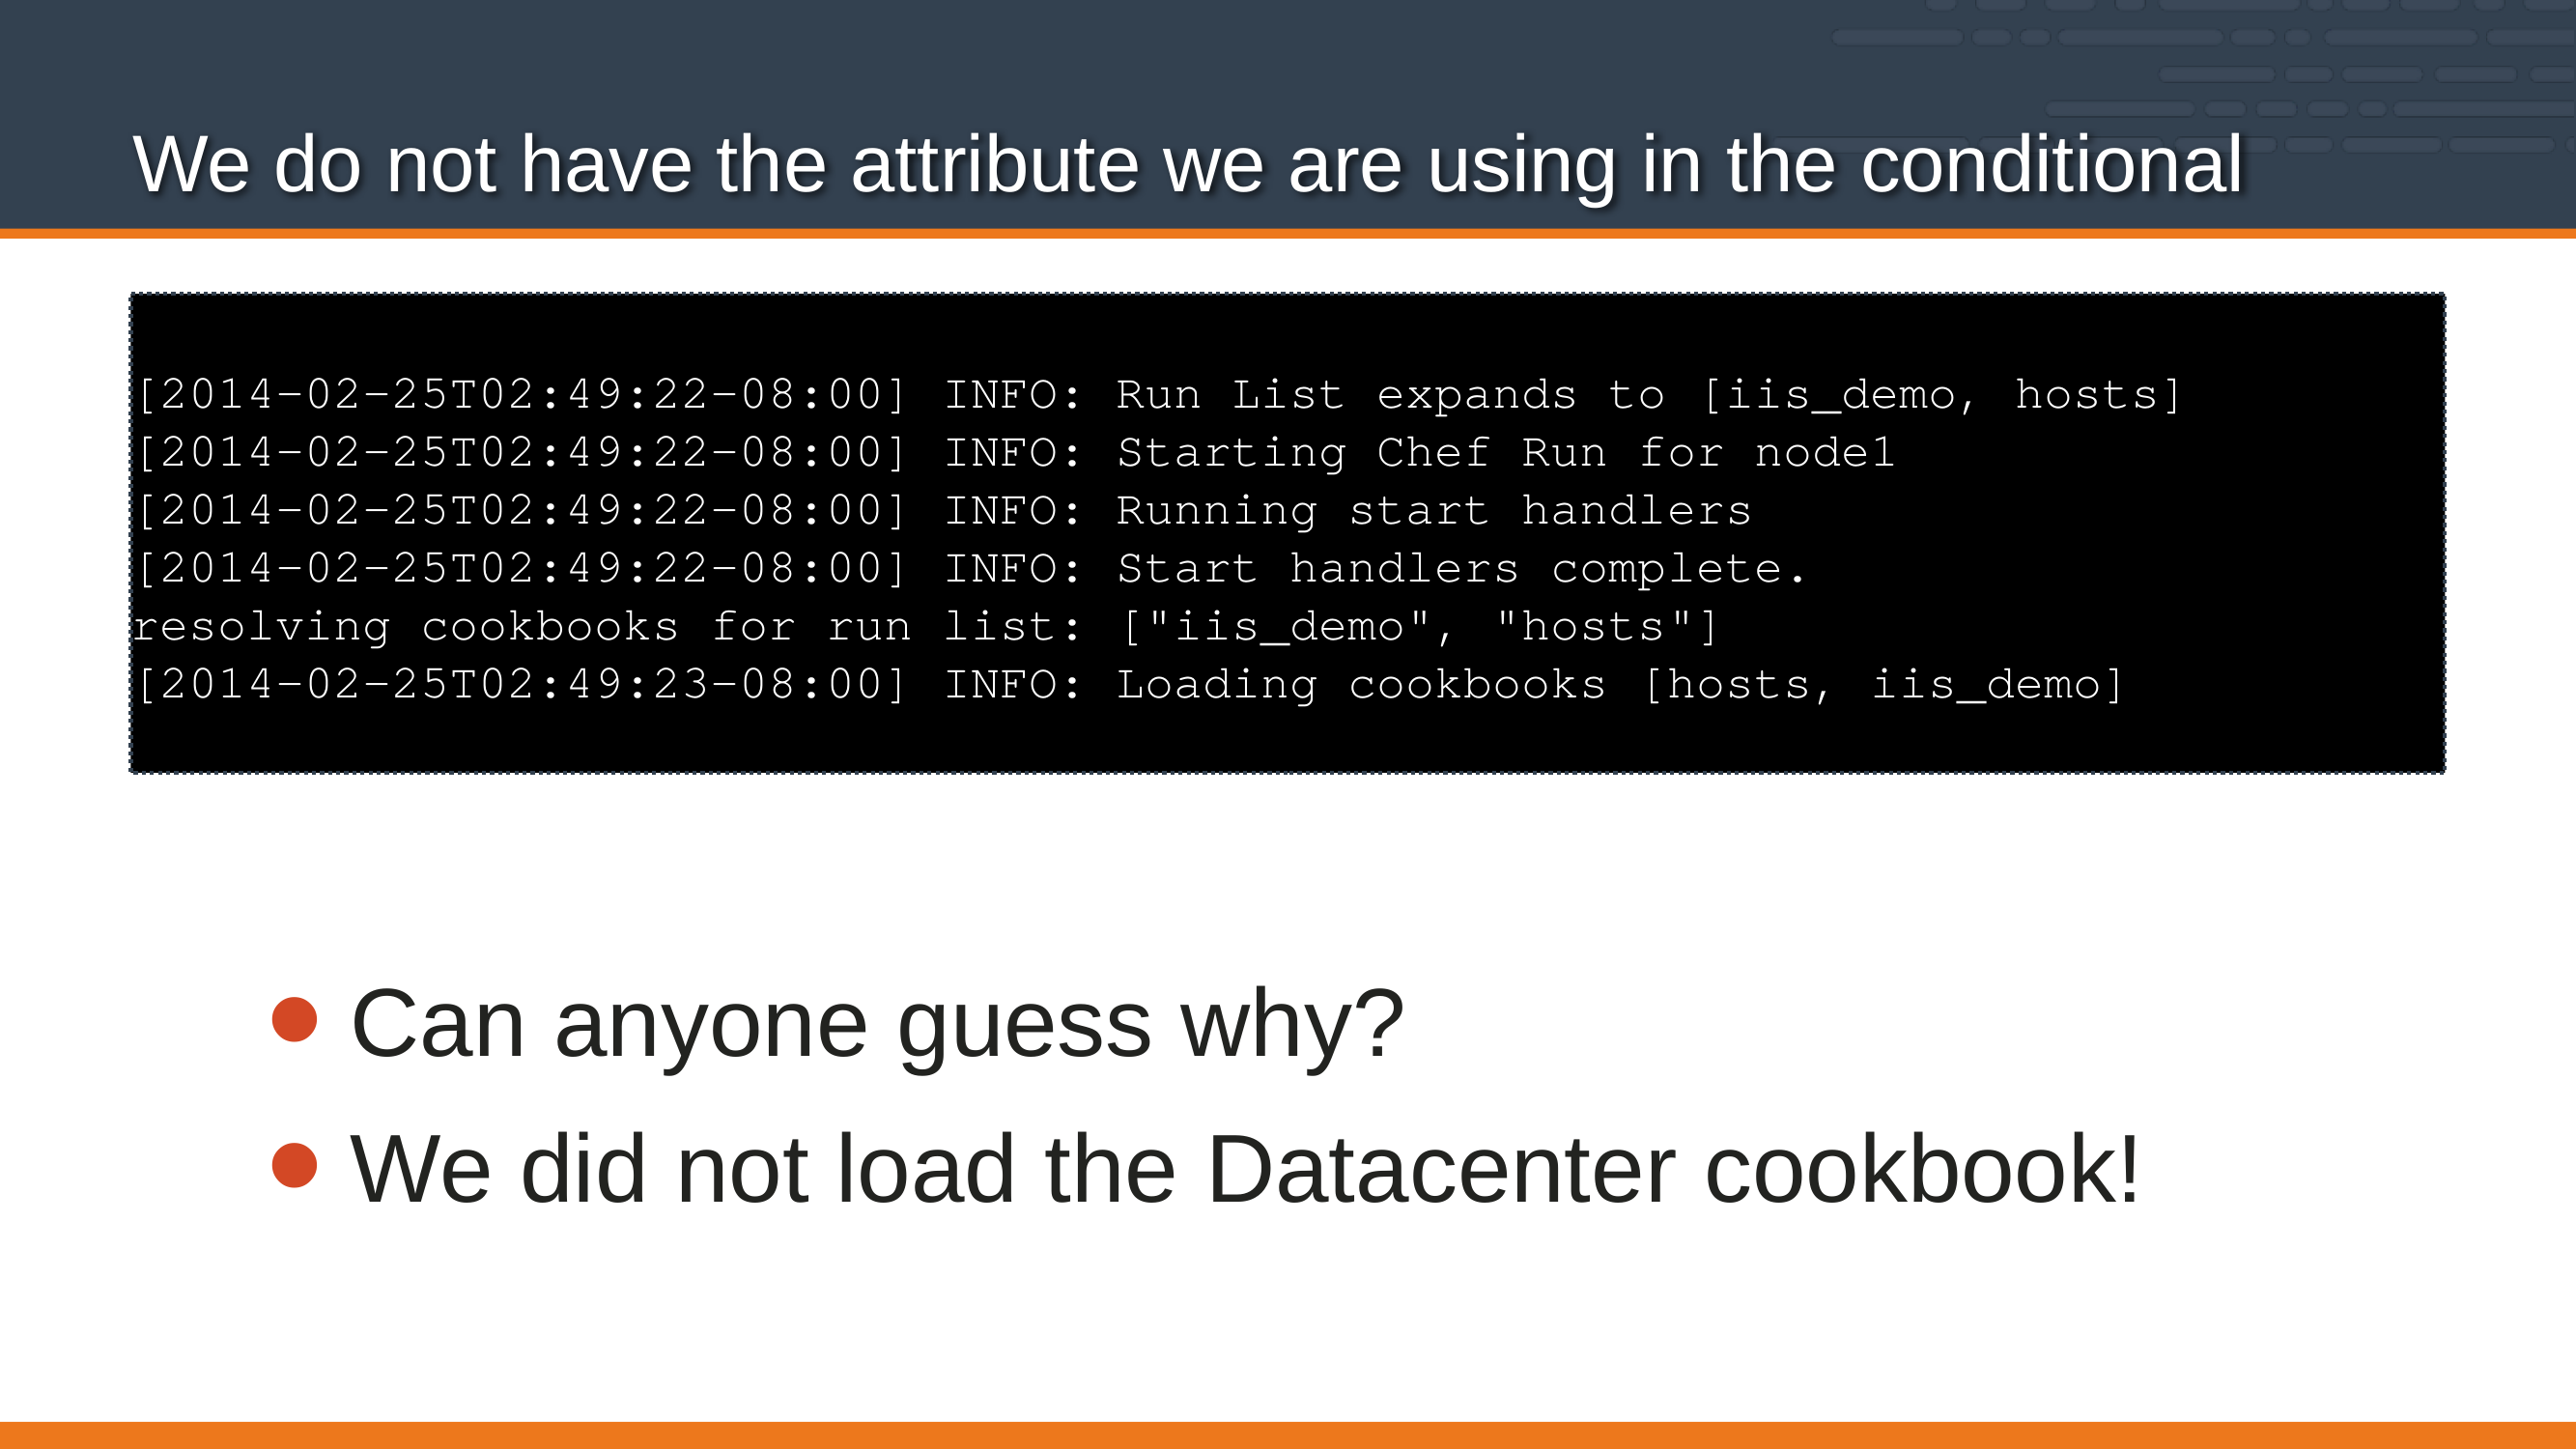

# We do not have the attribute we are using in the conditional
[2014-02-25T02:49:22-08:00] INFO: Run List expands to [iis_demo, hosts]
[2014-02-25T02:49:22-08:00] INFO: Starting Chef Run for node1
[2014-02-25T02:49:22-08:00] INFO: Running start handlers
[2014-02-25T02:49:22-08:00] INFO: Start handlers complete.
resolving cookbooks for run list: ["iis_demo", "hosts"]
[2014-02-25T02:49:23-08:00] INFO: Loading cookbooks [hosts, iis_demo]
Can anyone guess why?
We did not load the Datacenter cookbook!